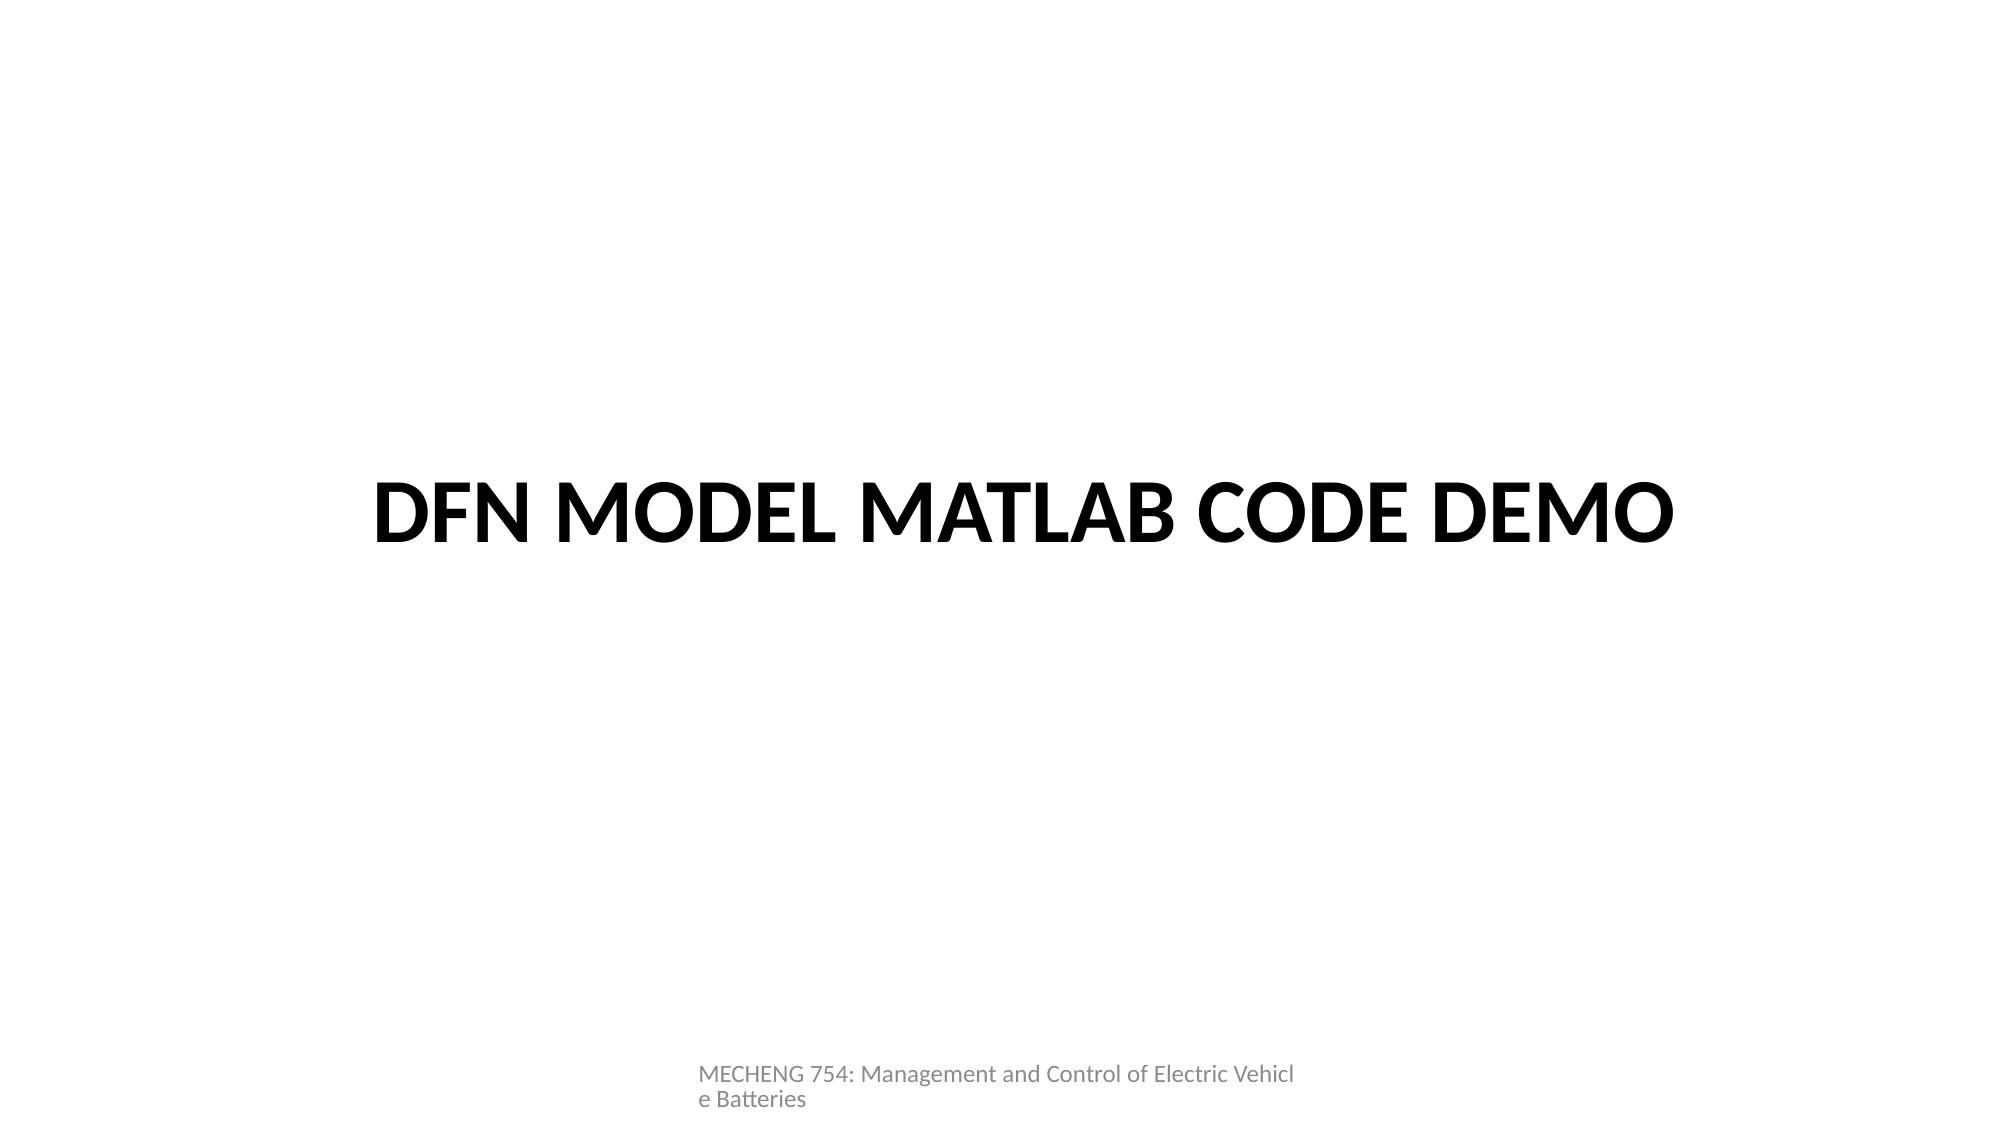

# DFN MODEL MATLAB CODE DEMO
MECHENG 754: Management and Control of Electric Vehicle Batteries